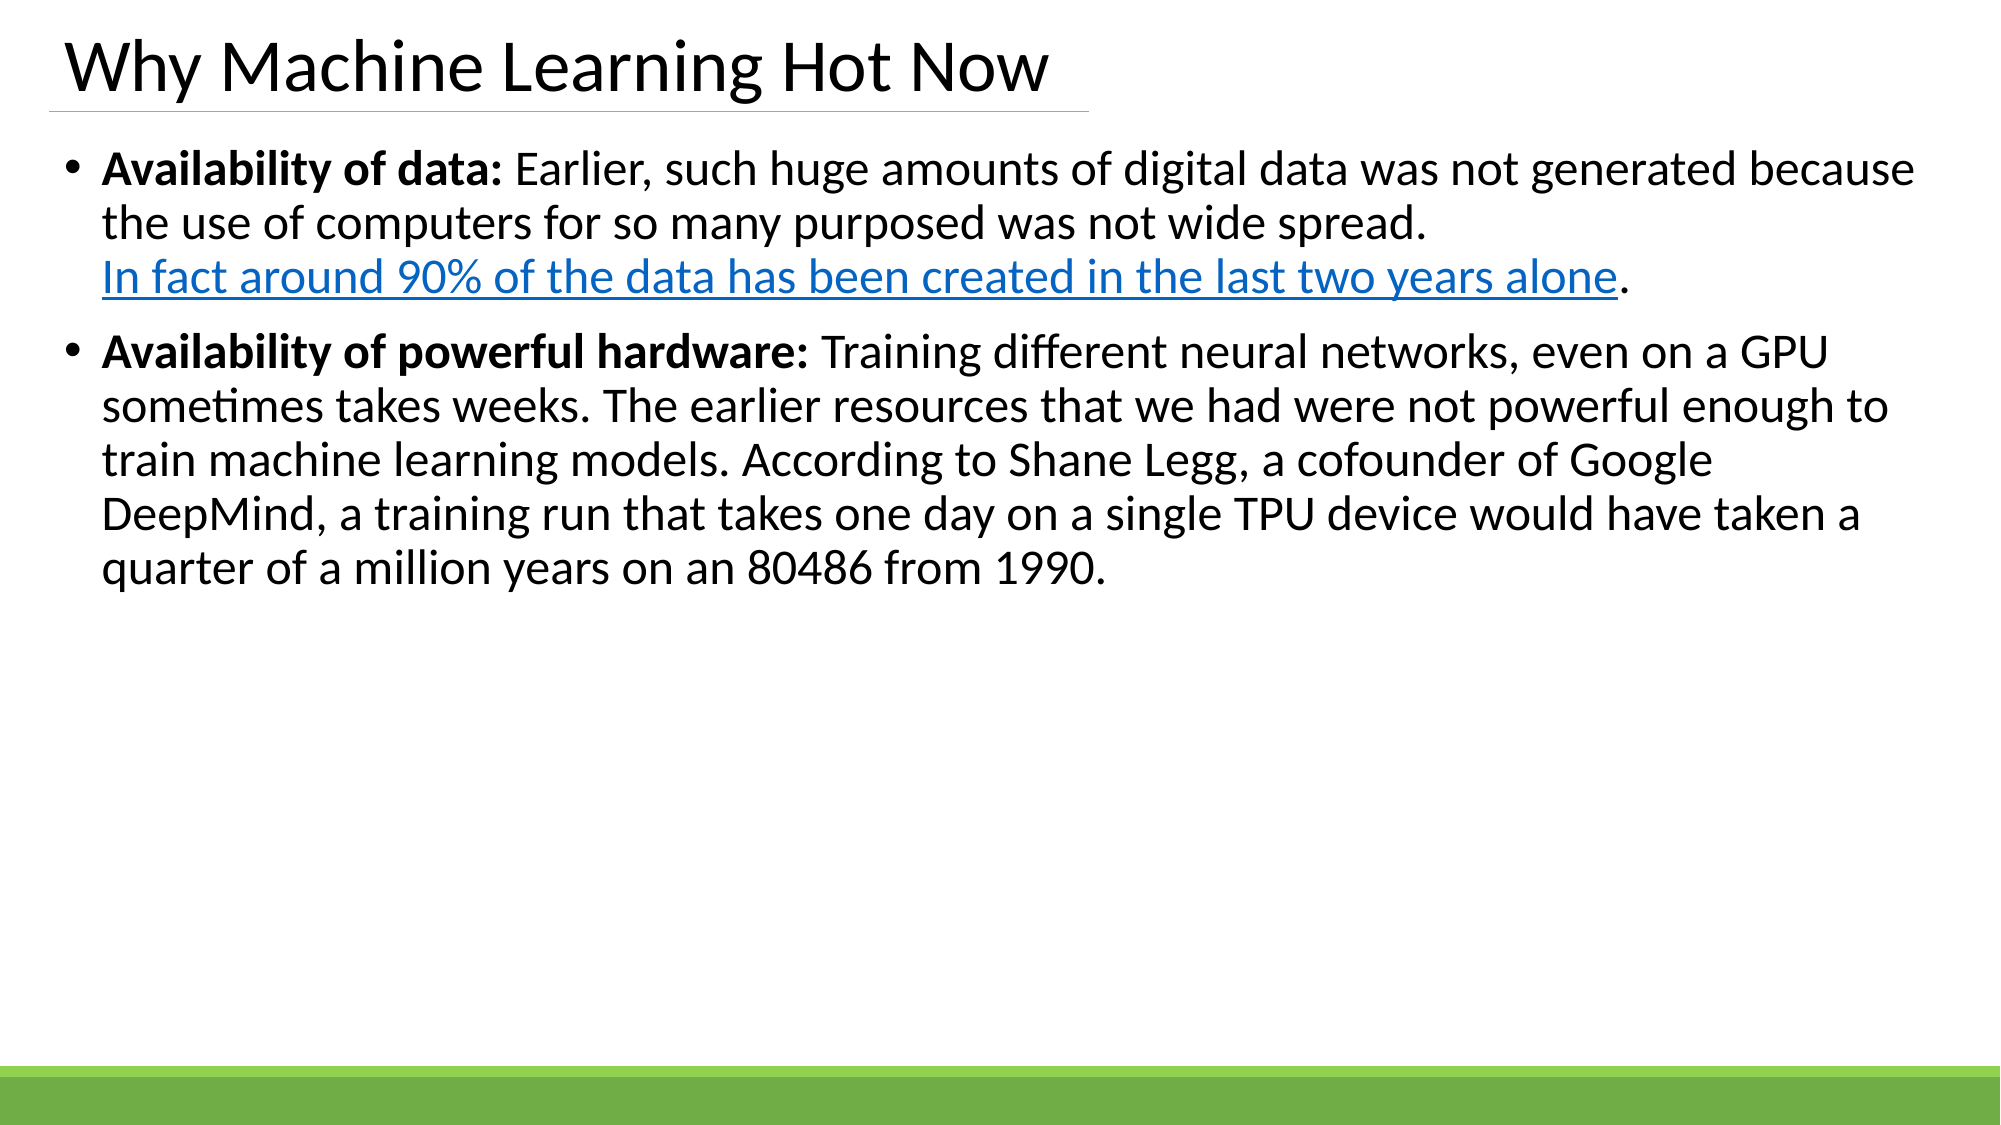

# Why Machine Learning Hot Now
Availability of data: Earlier, such huge amounts of digital data was not generated because the use of computers for so many purposed was not wide spread. In fact around 90% of the data has been created in the last two years alone.
Availability of powerful hardware: Training different neural networks, even on a GPU sometimes takes weeks. The earlier resources that we had were not powerful enough to train machine learning models. According to Shane Legg, a cofounder of Google DeepMind, a training run that takes one day on a single TPU device would have taken a quarter of a million years on an 80486 from 1990.